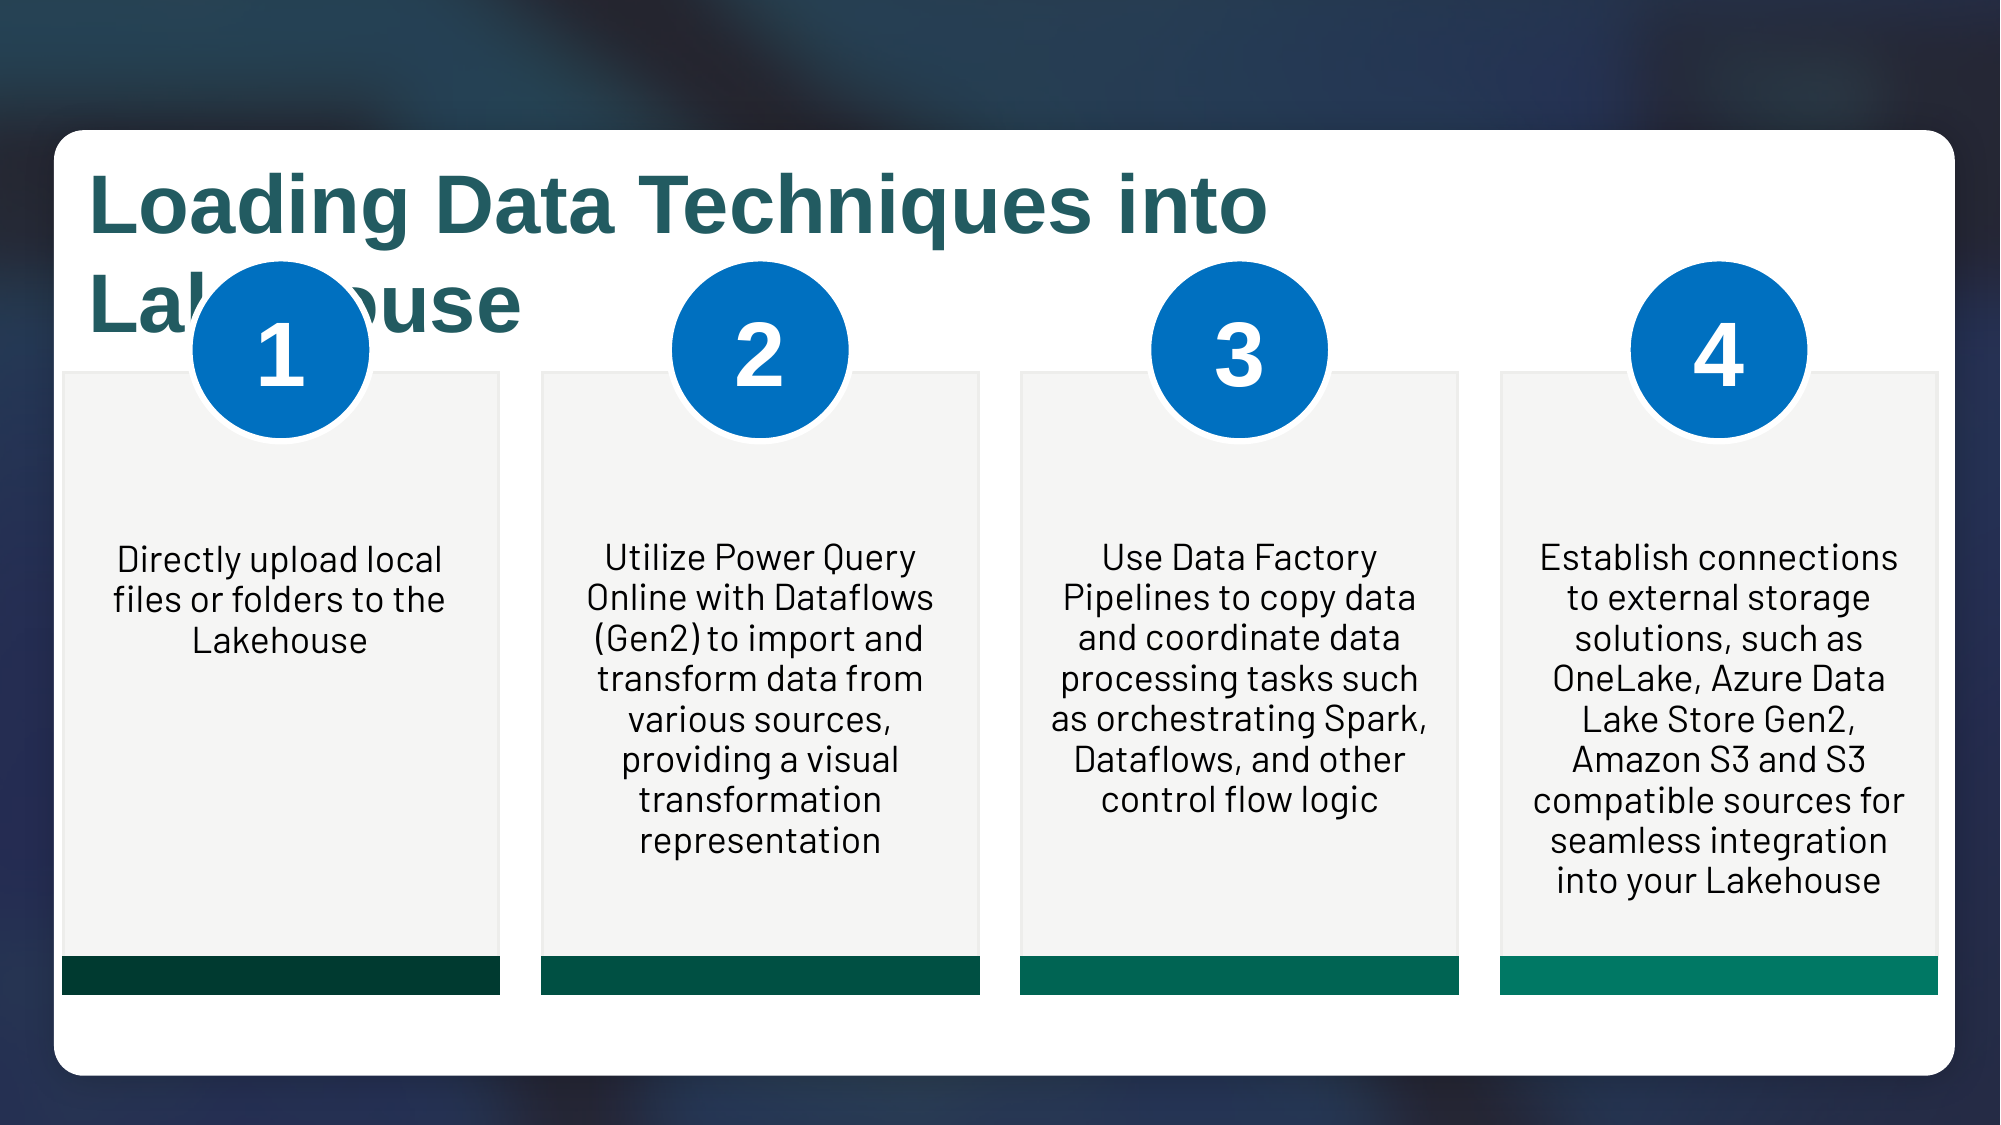

Loading Data Techniques into Lakehouse
1
2
3
4

Directly upload local files or folders to the Lakehouse

Utilize Power Query Online with Dataflows (Gen2) to import and transform data from various sources, providing a visual transformation representation
Use Data Factory Pipelines to copy data and coordinate data processing tasks such as orchestrating Spark, Dataflows, and other control flow logic
Establish connections to external storage solutions, such as OneLake, Azure Data Lake Store Gen2, Amazon S3 and S3 compatible sources for seamless integration into your Lakehouse